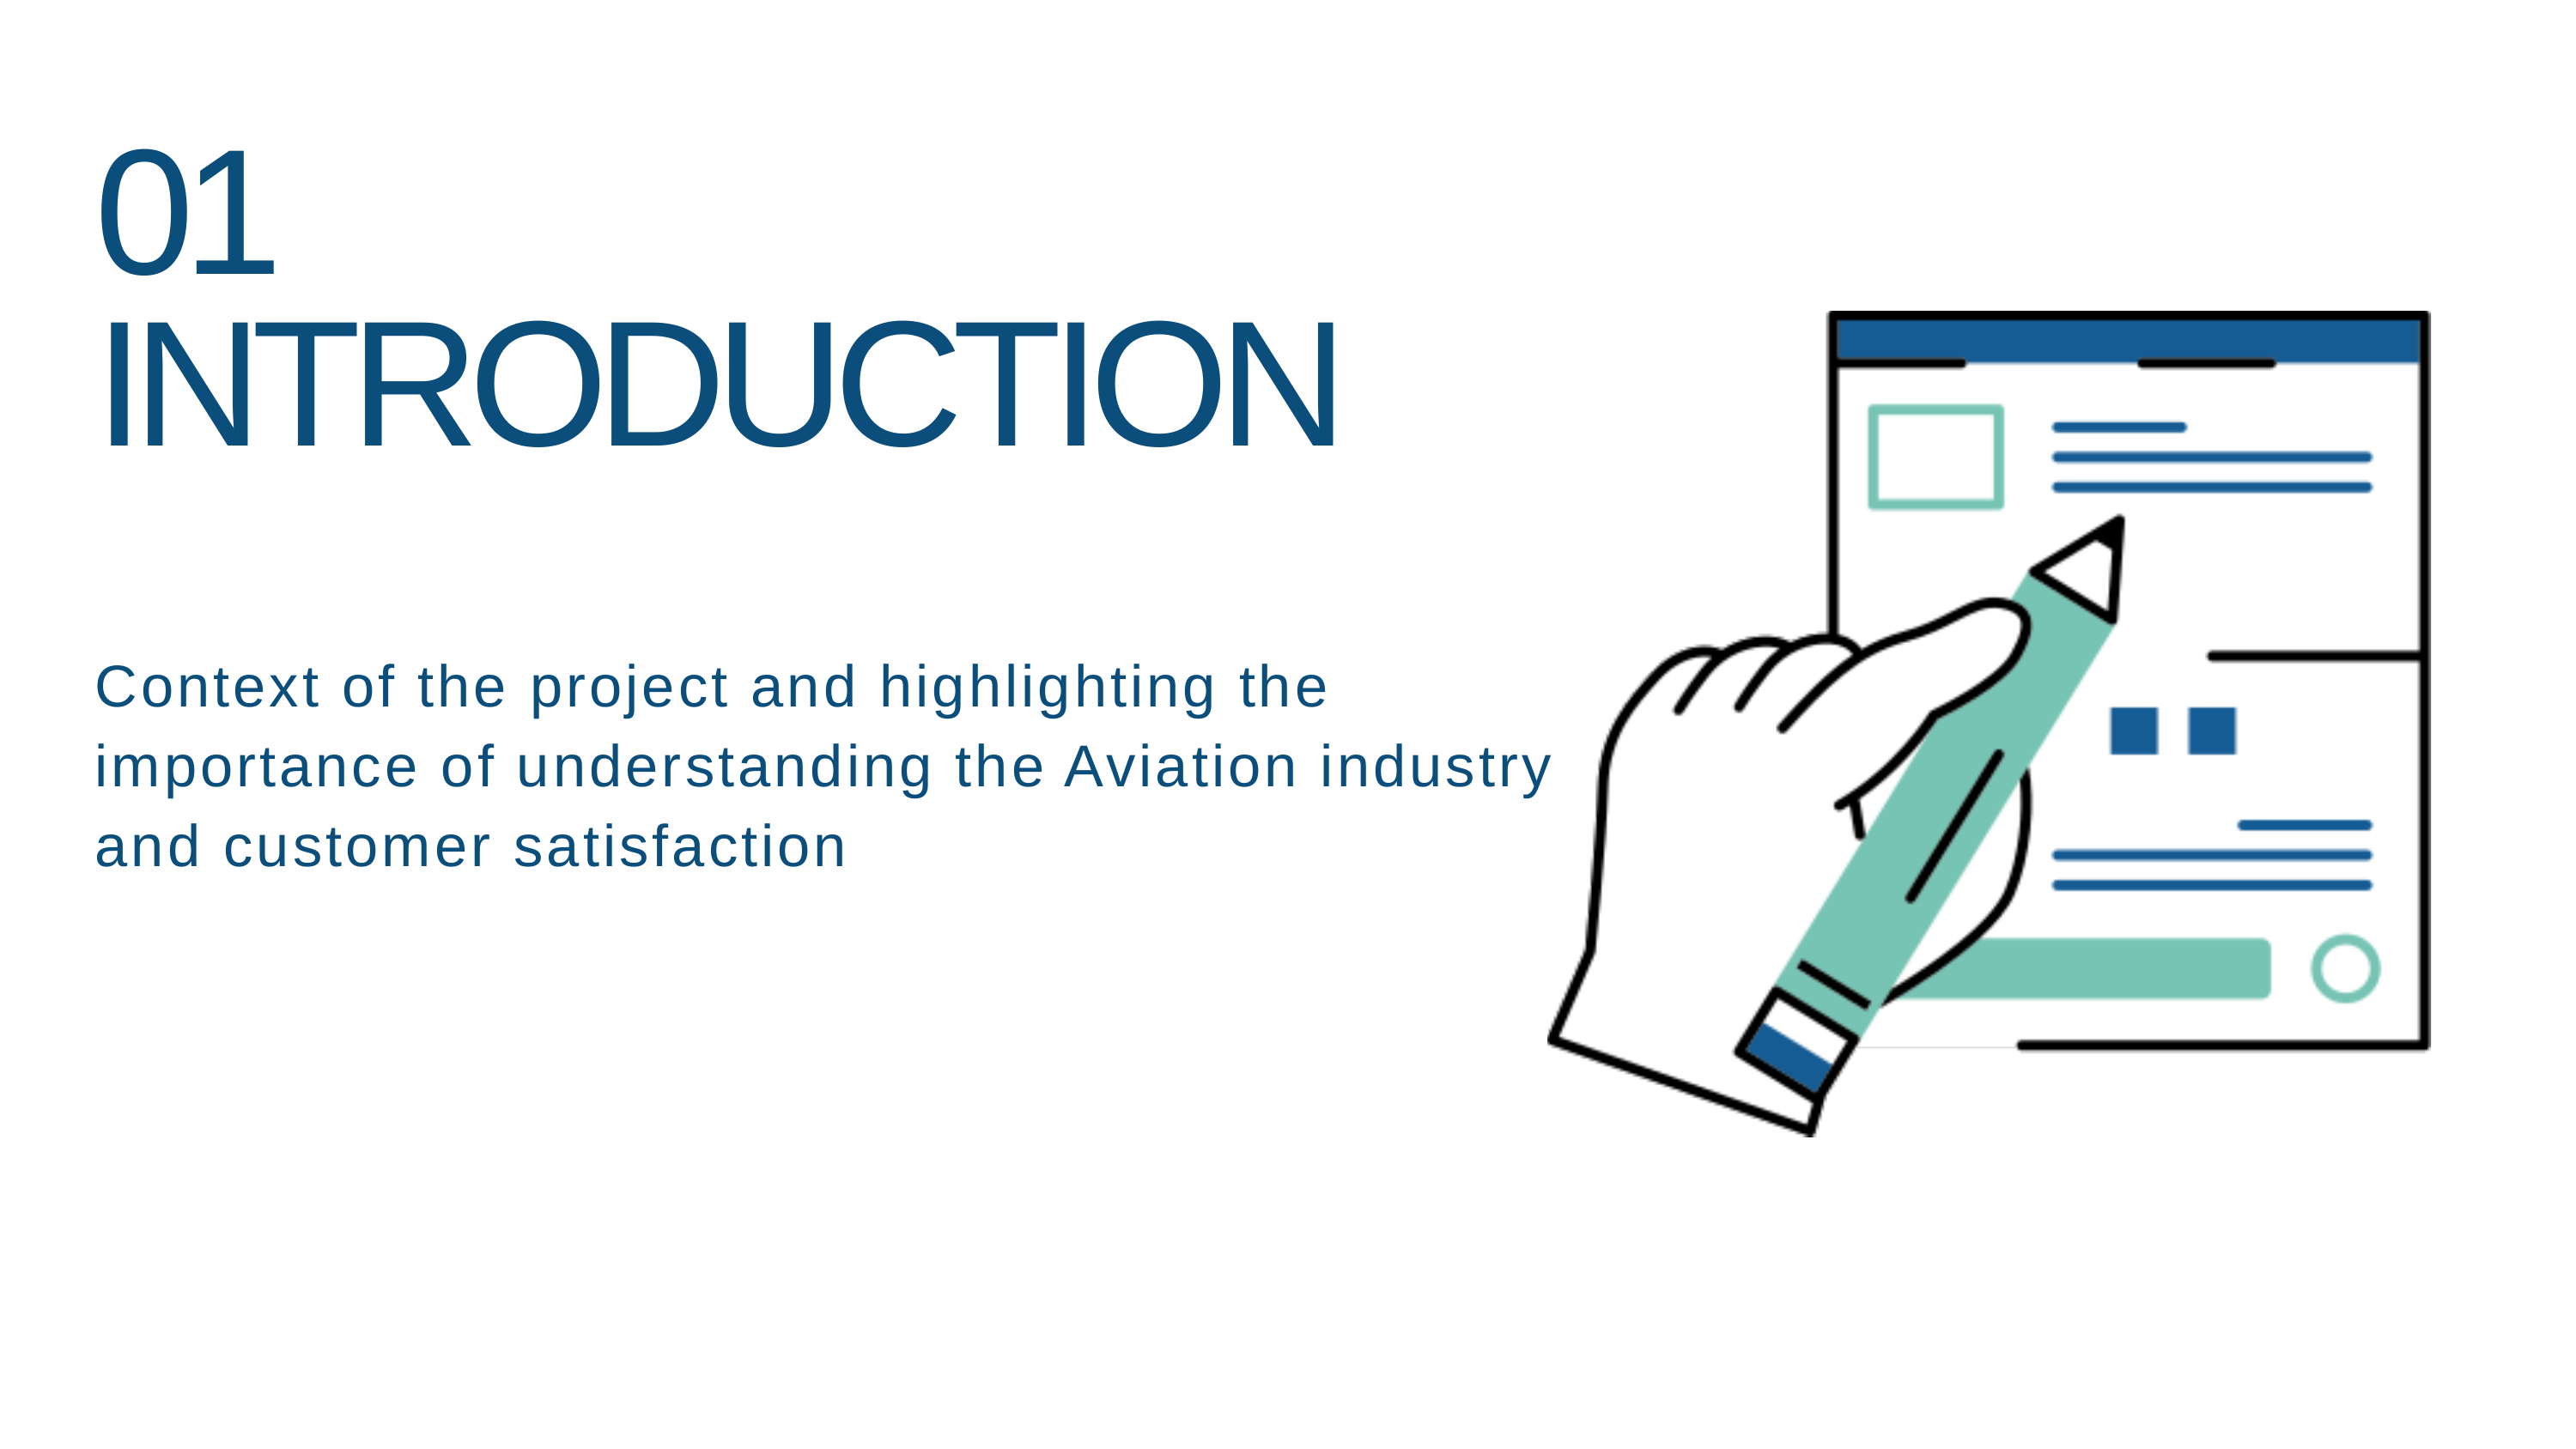

01
INTRODUCTION

Context of the project and highlighting the importance of understanding the Aviation industry and customer satisfaction